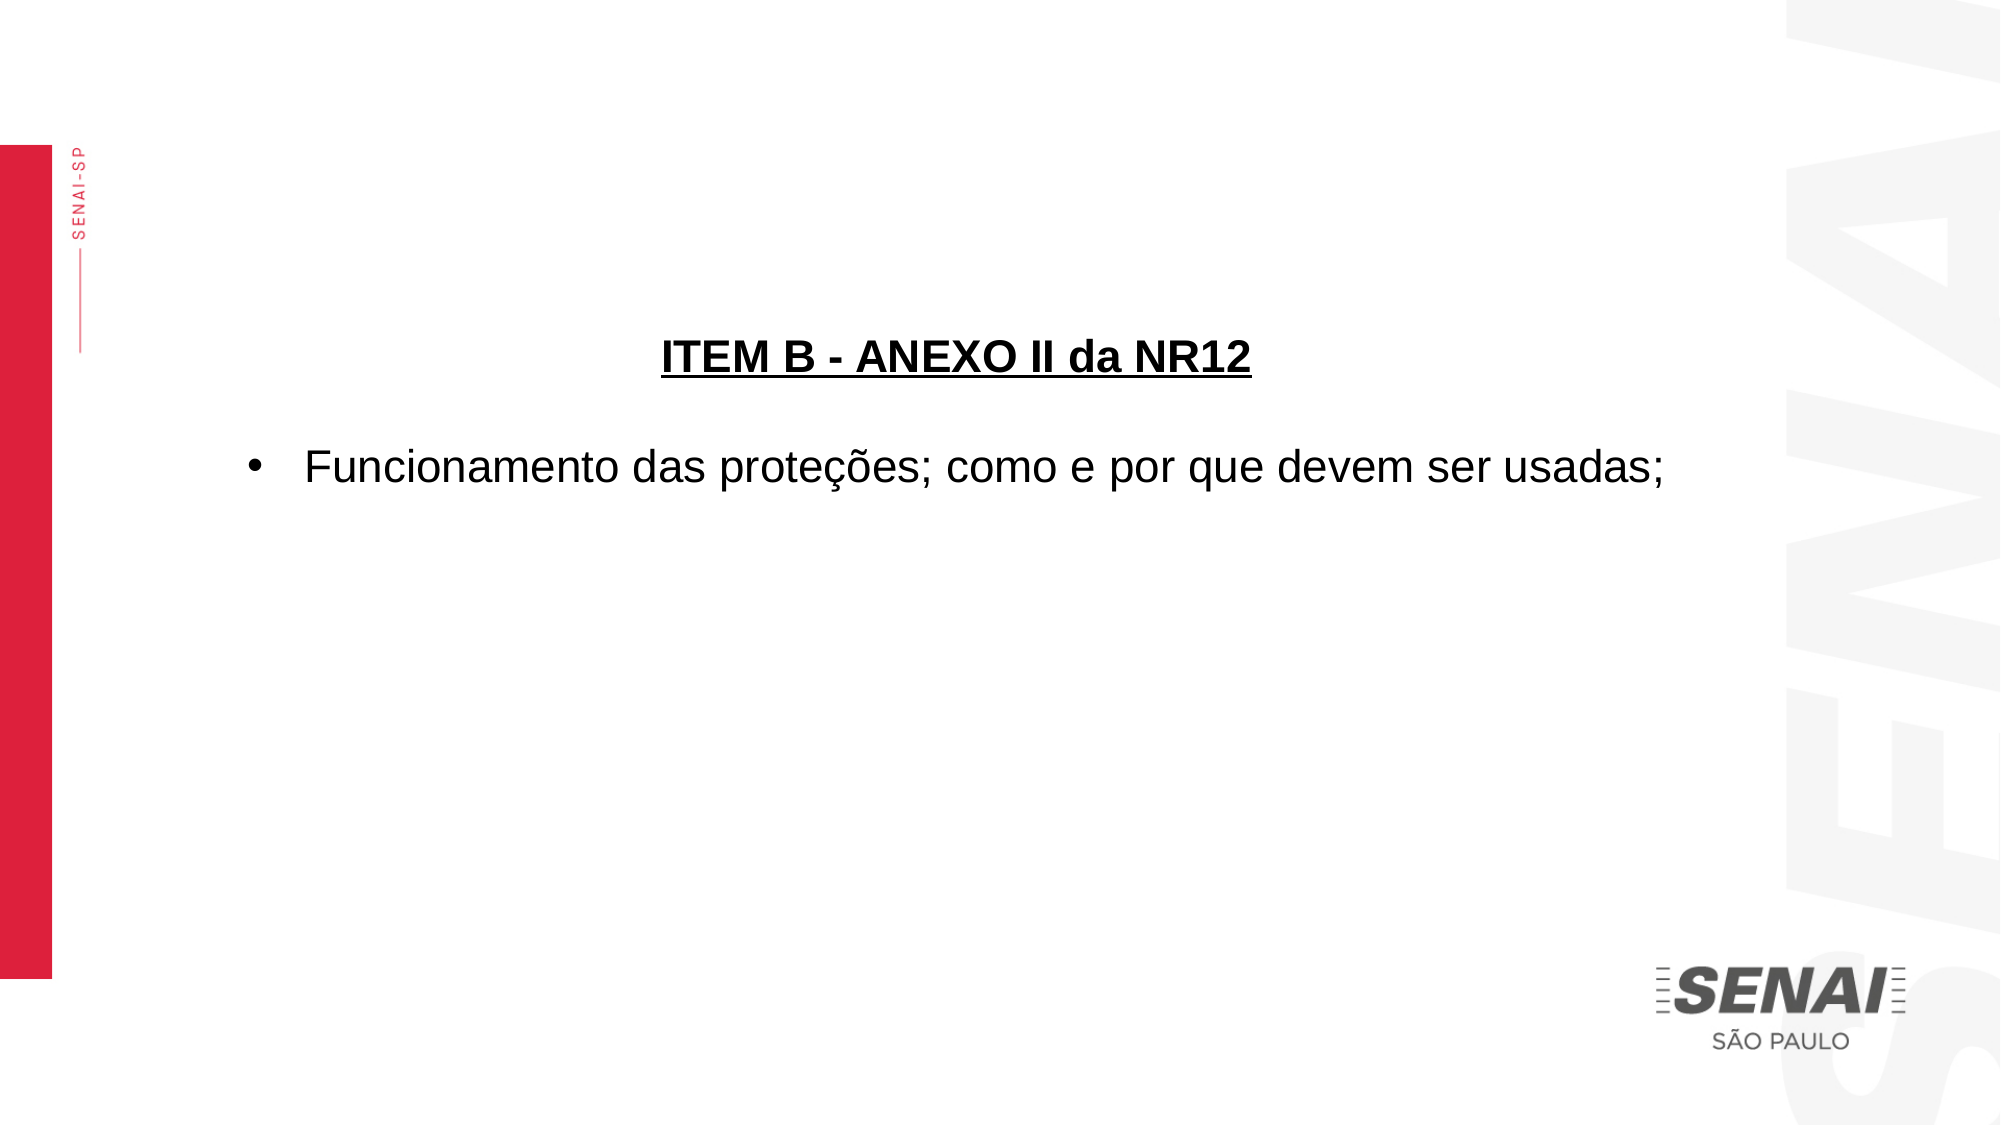

ITEM B - ANEXO II da NR12

Funcionamento das proteções; como e por que devem ser usadas;